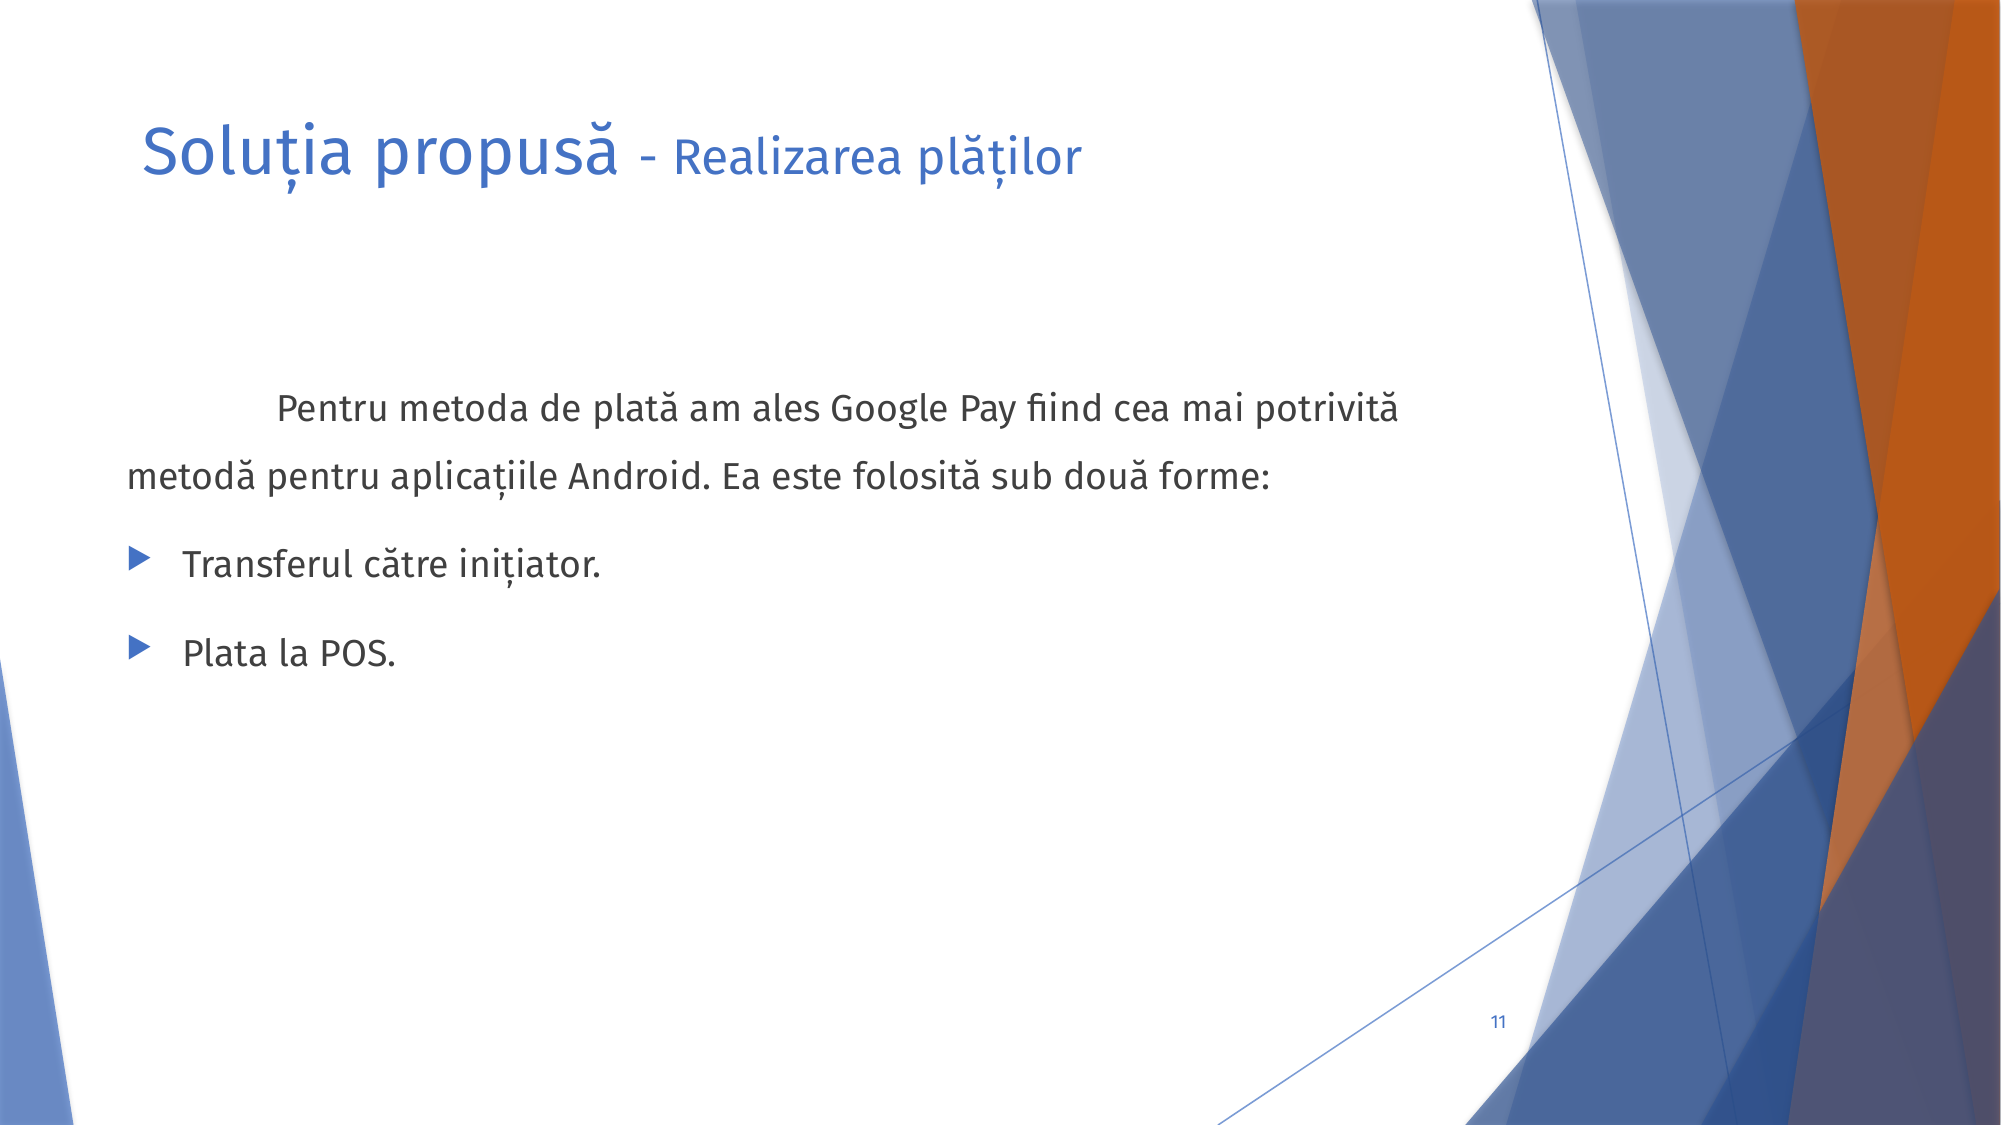

# Soluția propusă - Realizarea plăților
	Pentru metoda de plată am ales Google Pay fiind cea mai potrivită metodă pentru aplicațiile Android. Ea este folosită sub două forme:
Transferul către inițiator.
Plata la POS.
11